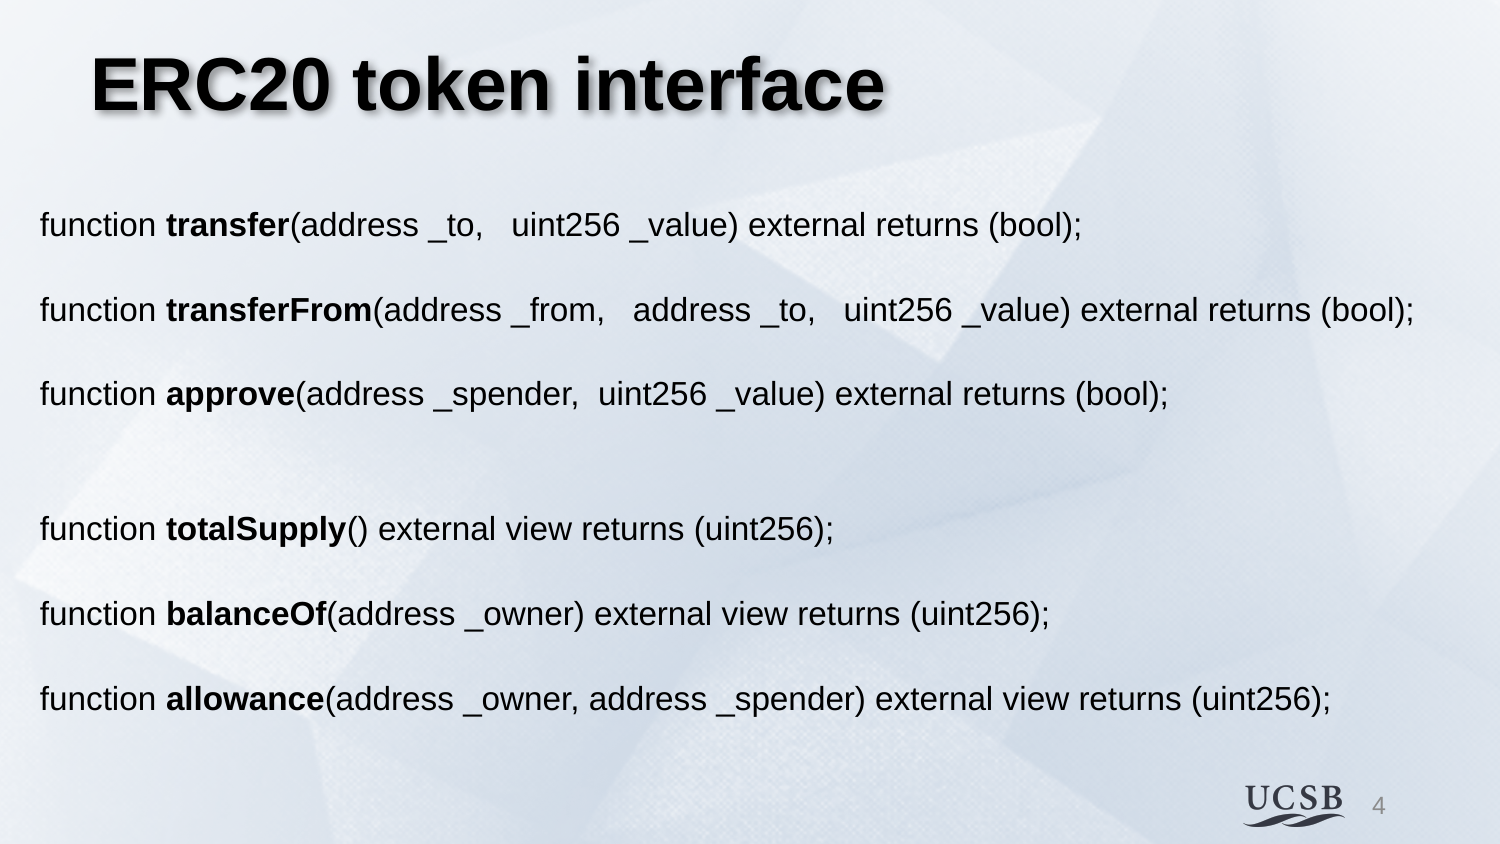

# ERC20 token interface
function transfer(address _to,   uint256 _value) external returns (bool);
function transferFrom(address _from,   address _to,   uint256 _value) external returns (bool);
function approve(address _spender,  uint256 _value) external returns (bool);
function totalSupply() external view returns (uint256);
function balanceOf(address _owner) external view returns (uint256);
function allowance(address _owner, address _spender) external view returns (uint256);
4